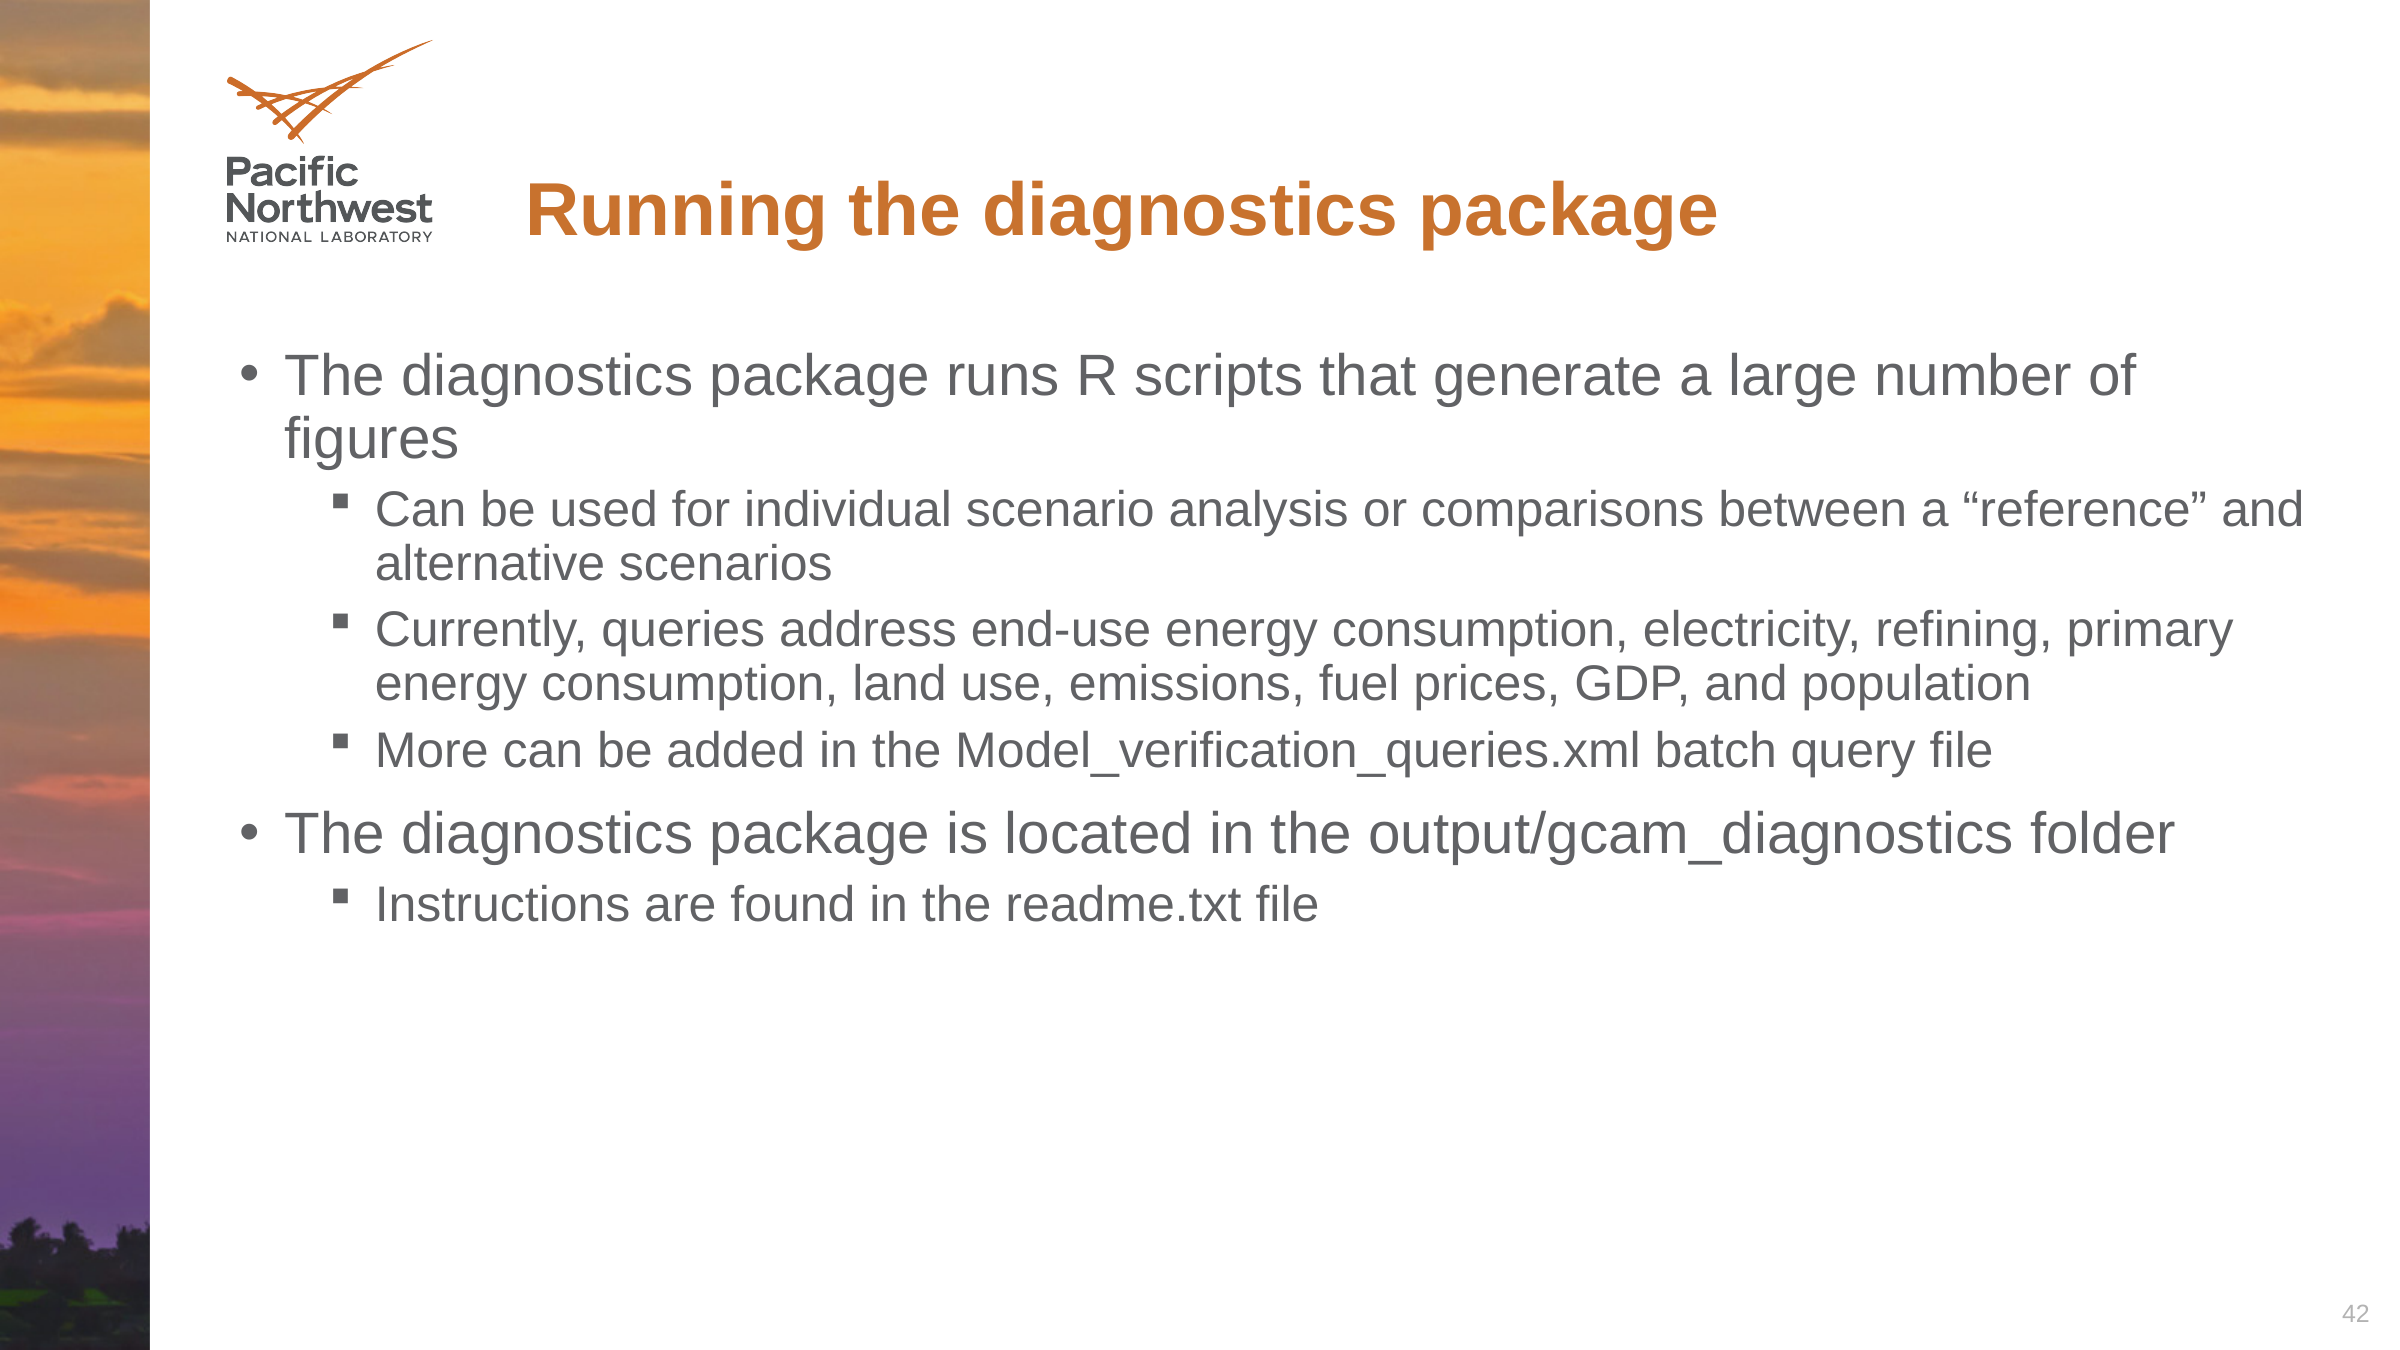

# Running the diagnostics package
The diagnostics package runs R scripts that generate a large number of figures
Can be used for individual scenario analysis or comparisons between a “reference” and alternative scenarios
Currently, queries address end-use energy consumption, electricity, refining, primary energy consumption, land use, emissions, fuel prices, GDP, and population
More can be added in the Model_verification_queries.xml batch query file
The diagnostics package is located in the output/gcam_diagnostics folder
Instructions are found in the readme.txt file
42